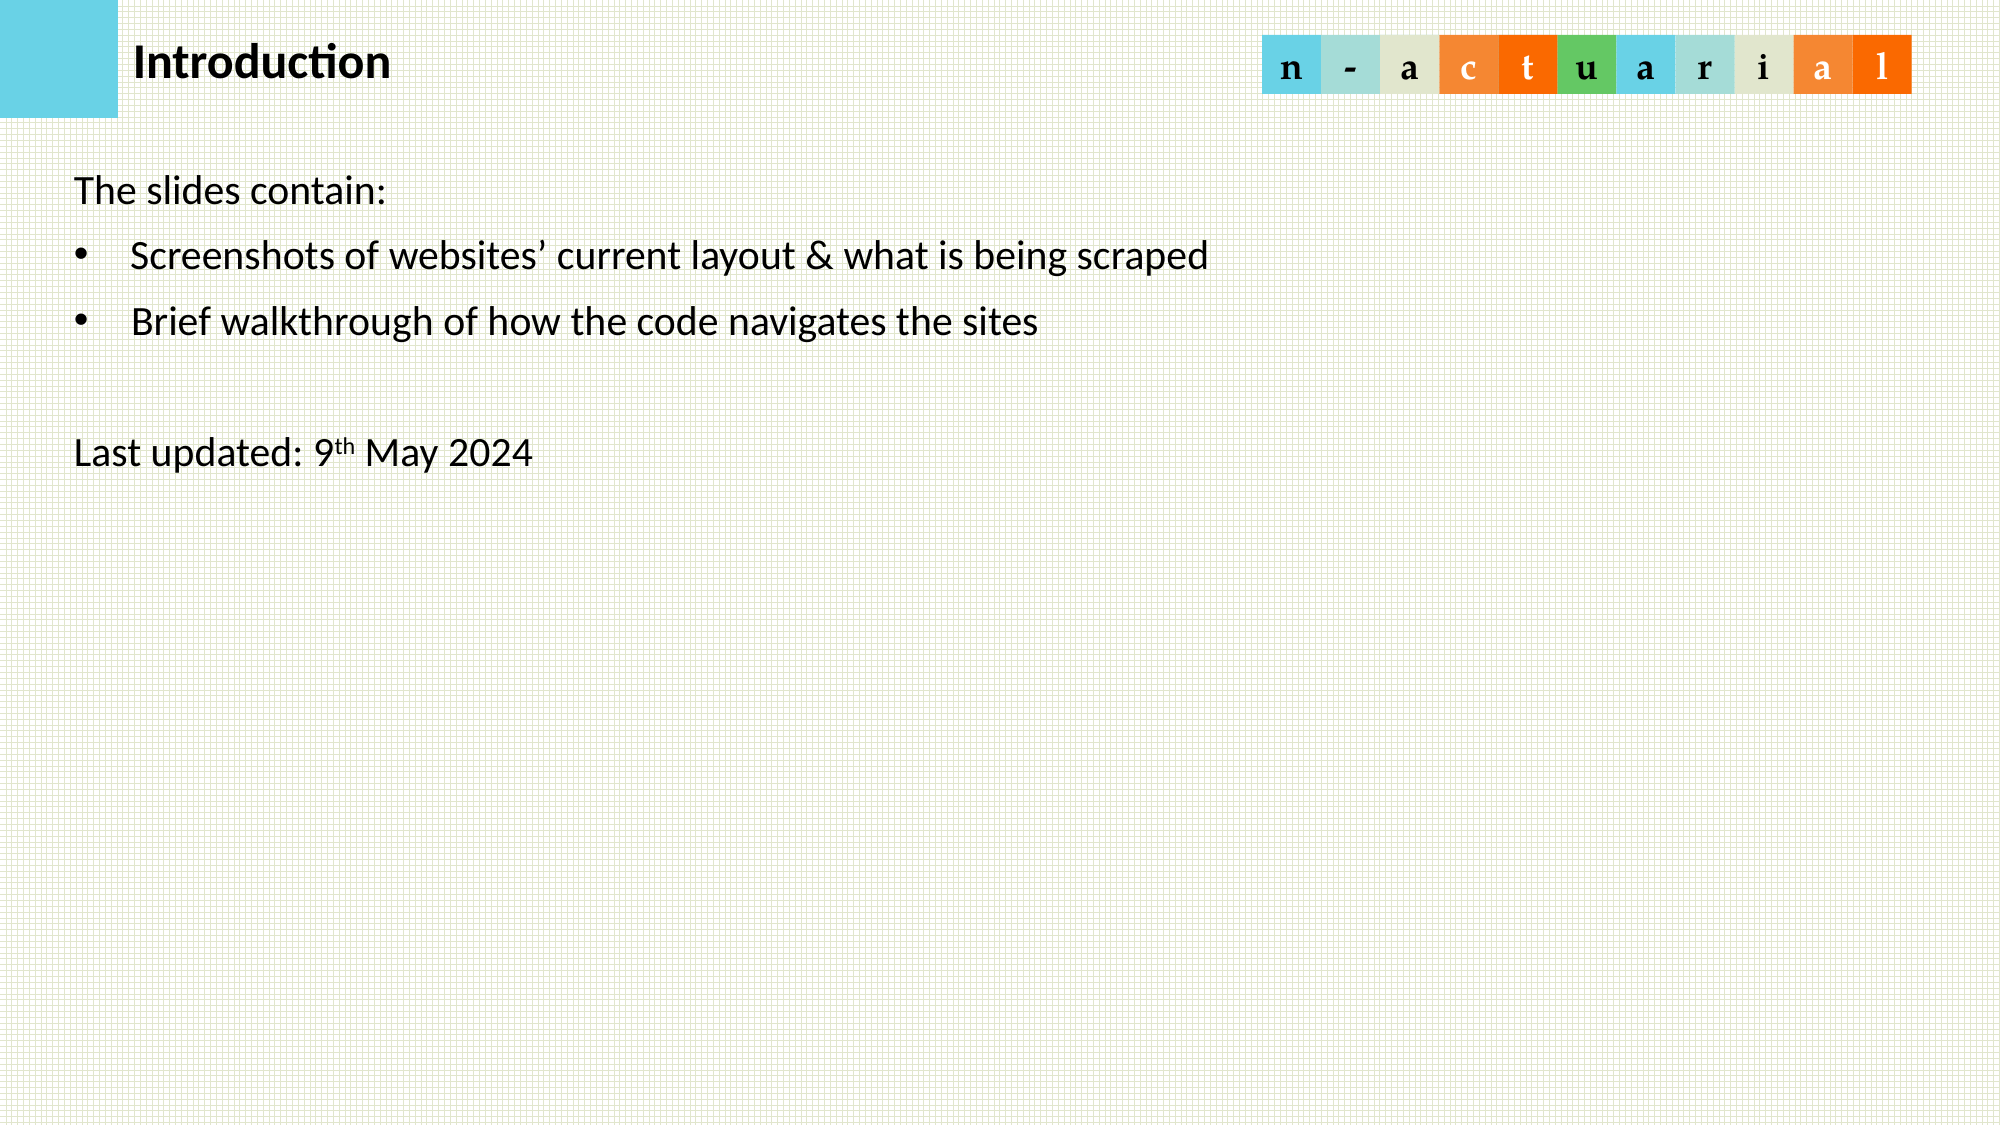

Introduction
The slides contain:
Screenshots of websites’ current layout & what is being scraped
Brief walkthrough of how the code navigates the sites

Last updated: 9th May 2024